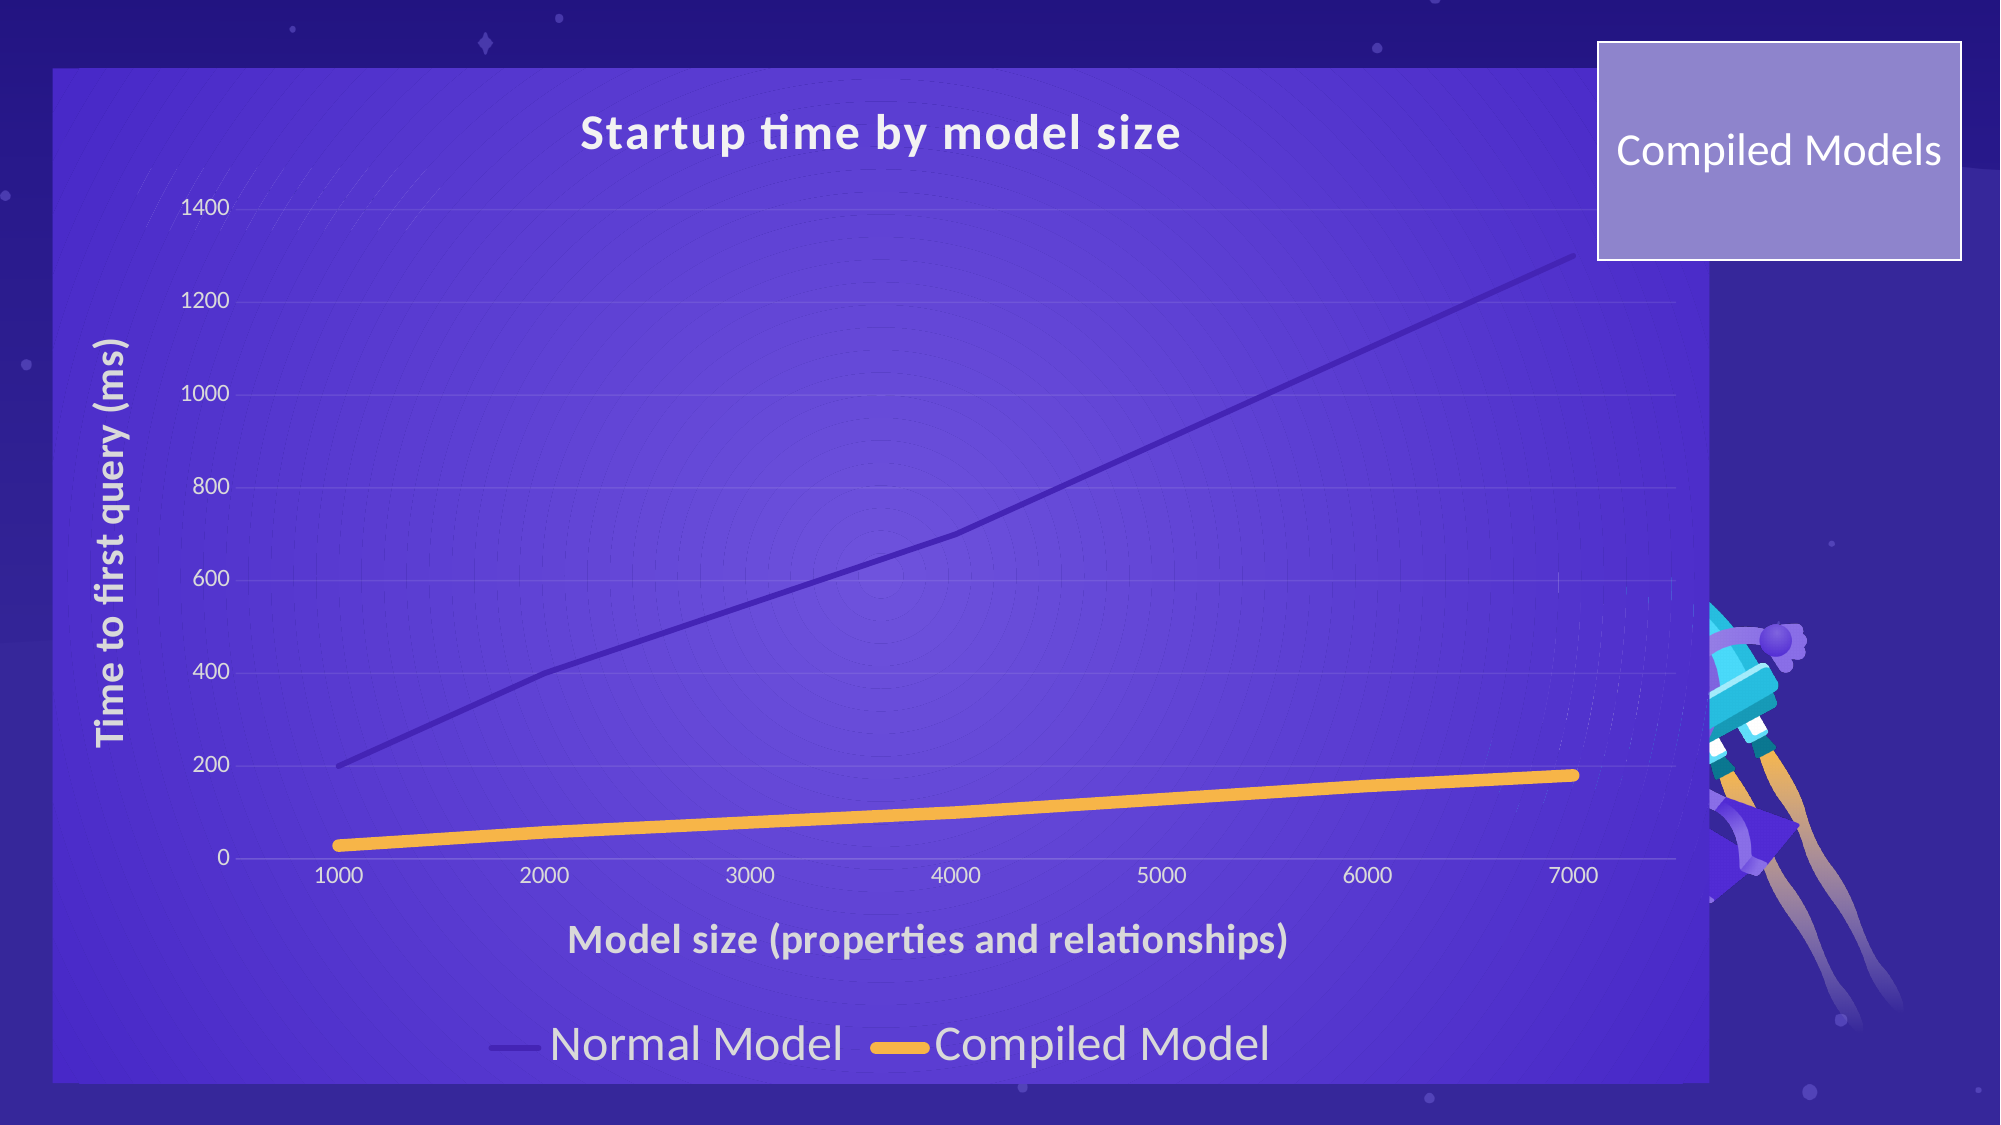

Compiled Models

### Chart: Startup time by model size

| Category | Normal Model | Compiled Model |
|---|---|---|
| 1000 | 200.0 | 28.571428571428573 |
| 2000 | 400.0 | 57.142857142857146 |
| 3000 | 550.0 | 78.57142857142857 |
| 4000 | 700.0 | 100.0 |
| 5000 | 900.0 | 128.57142857142858 |
| 6000 | 1100.0 | 157.14285714285714 |
| 7000 | 1300.0 | 180.0 |